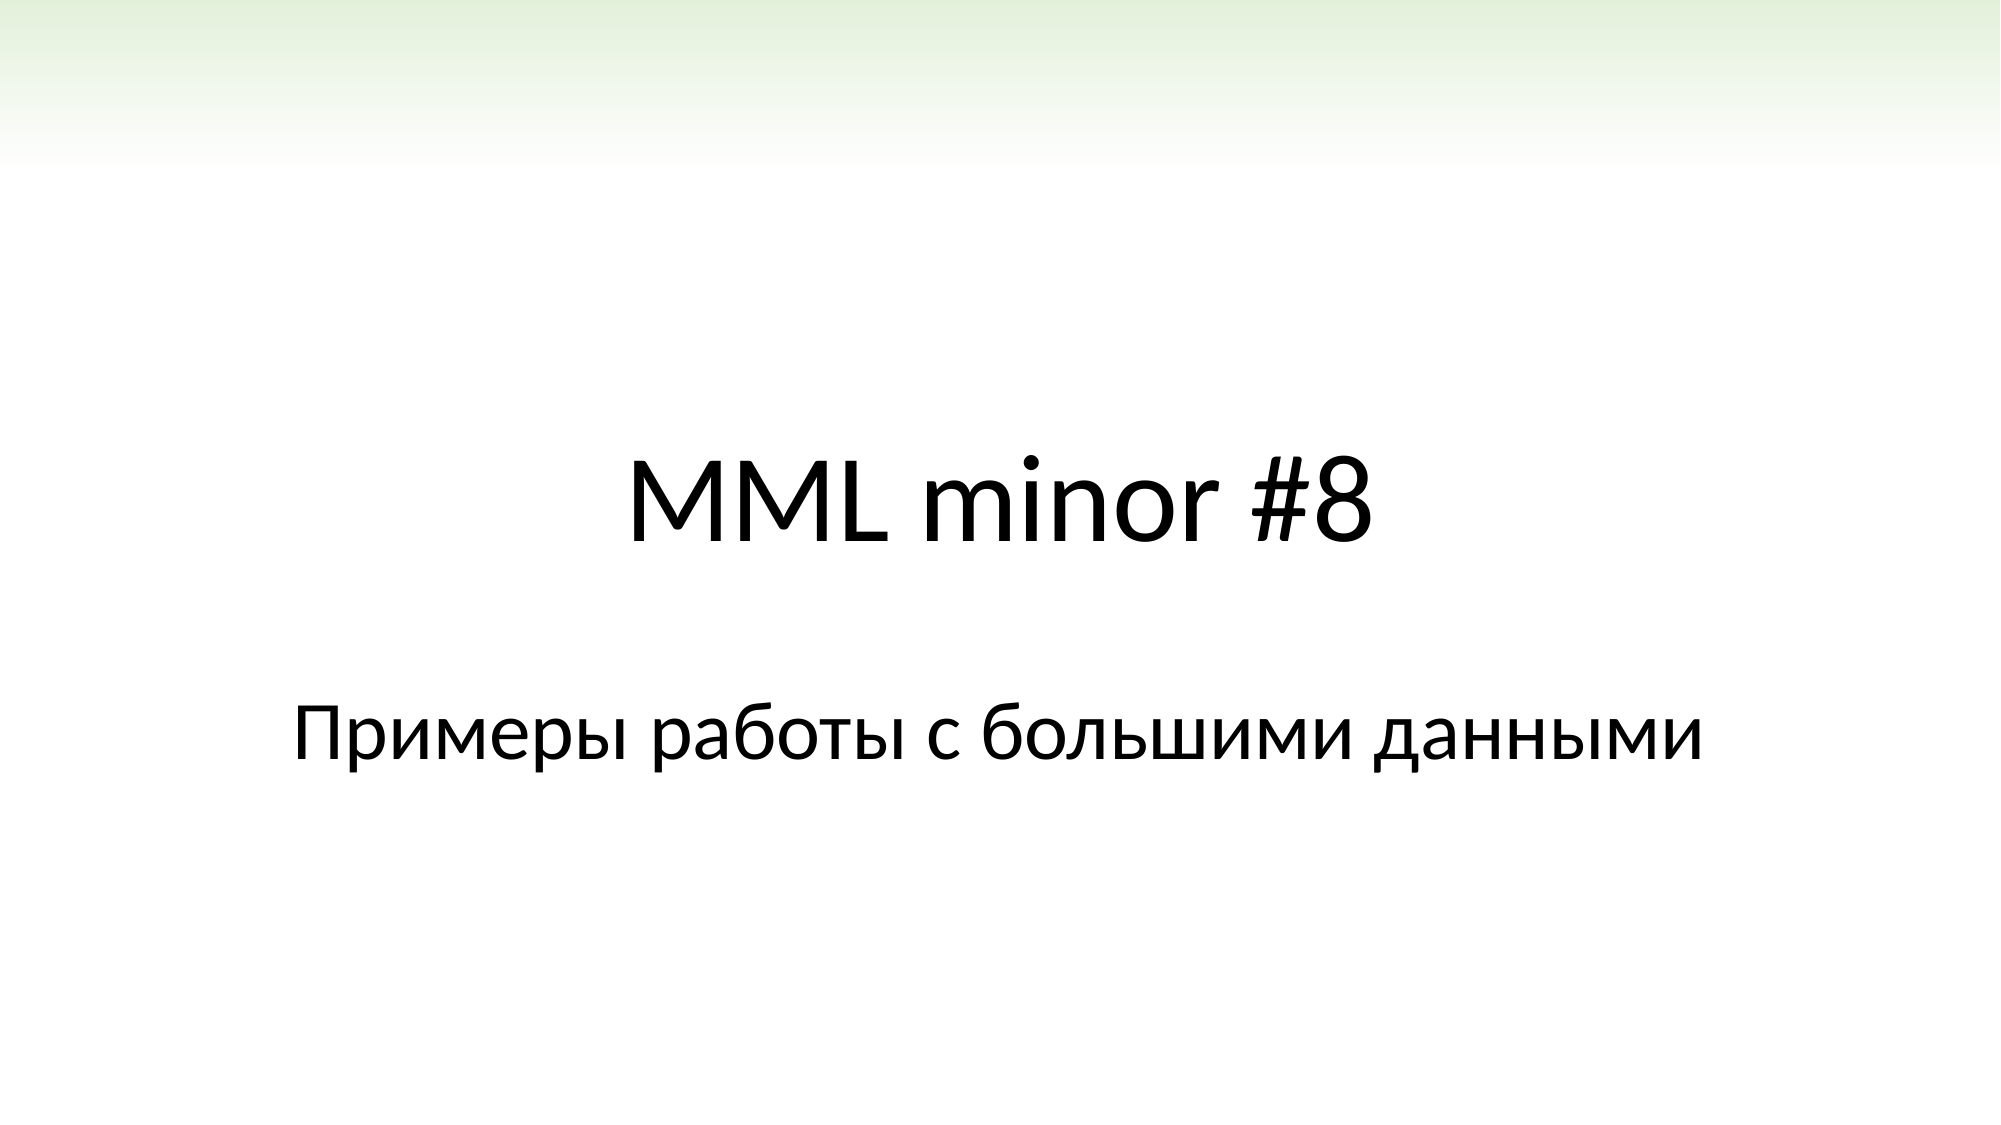

# MML minor #8
Примеры работы с большими данными